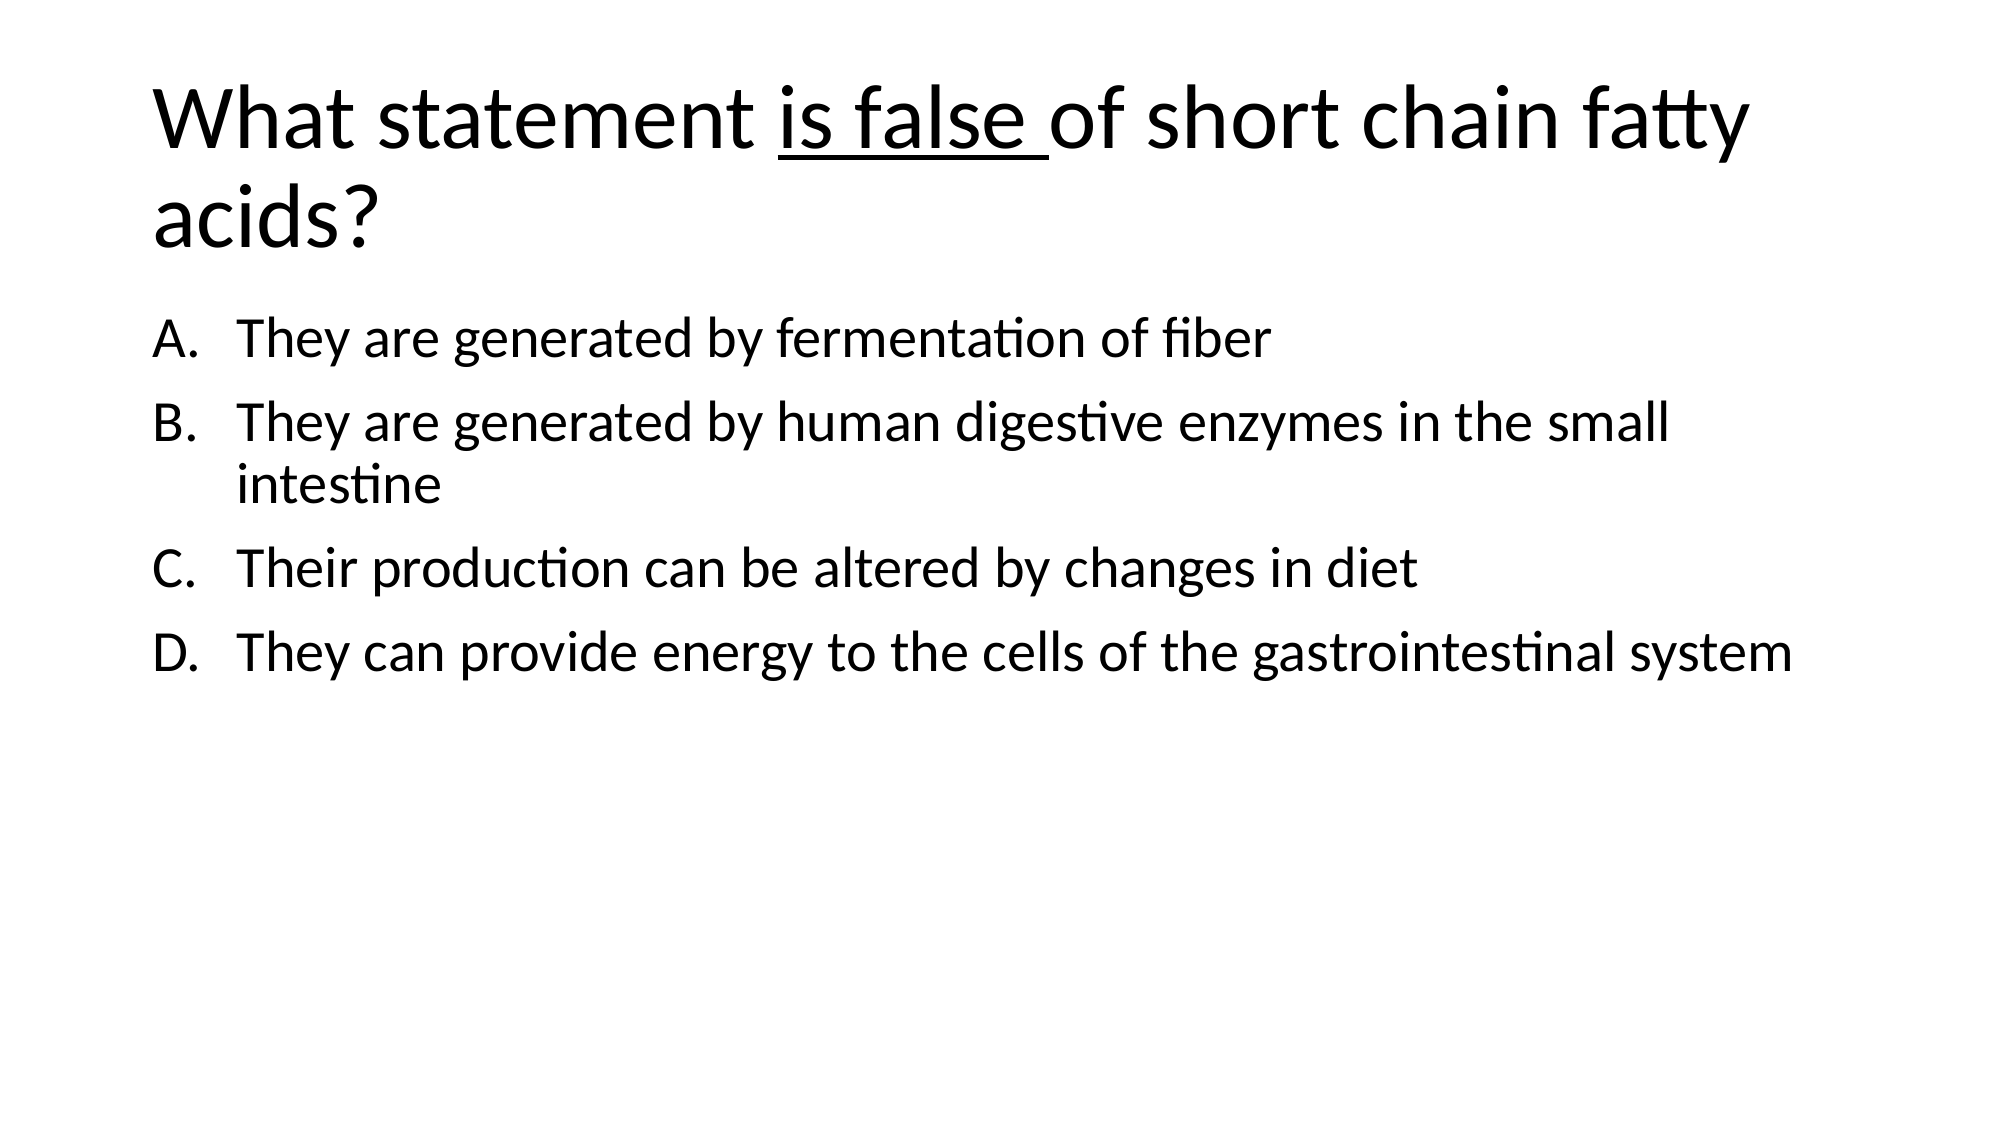

# What statement is false of short chain fatty acids?
They are generated by fermentation of fiber
They are generated by human digestive enzymes in the small intestine
Their production can be altered by changes in diet
They can provide energy to the cells of the gastrointestinal system